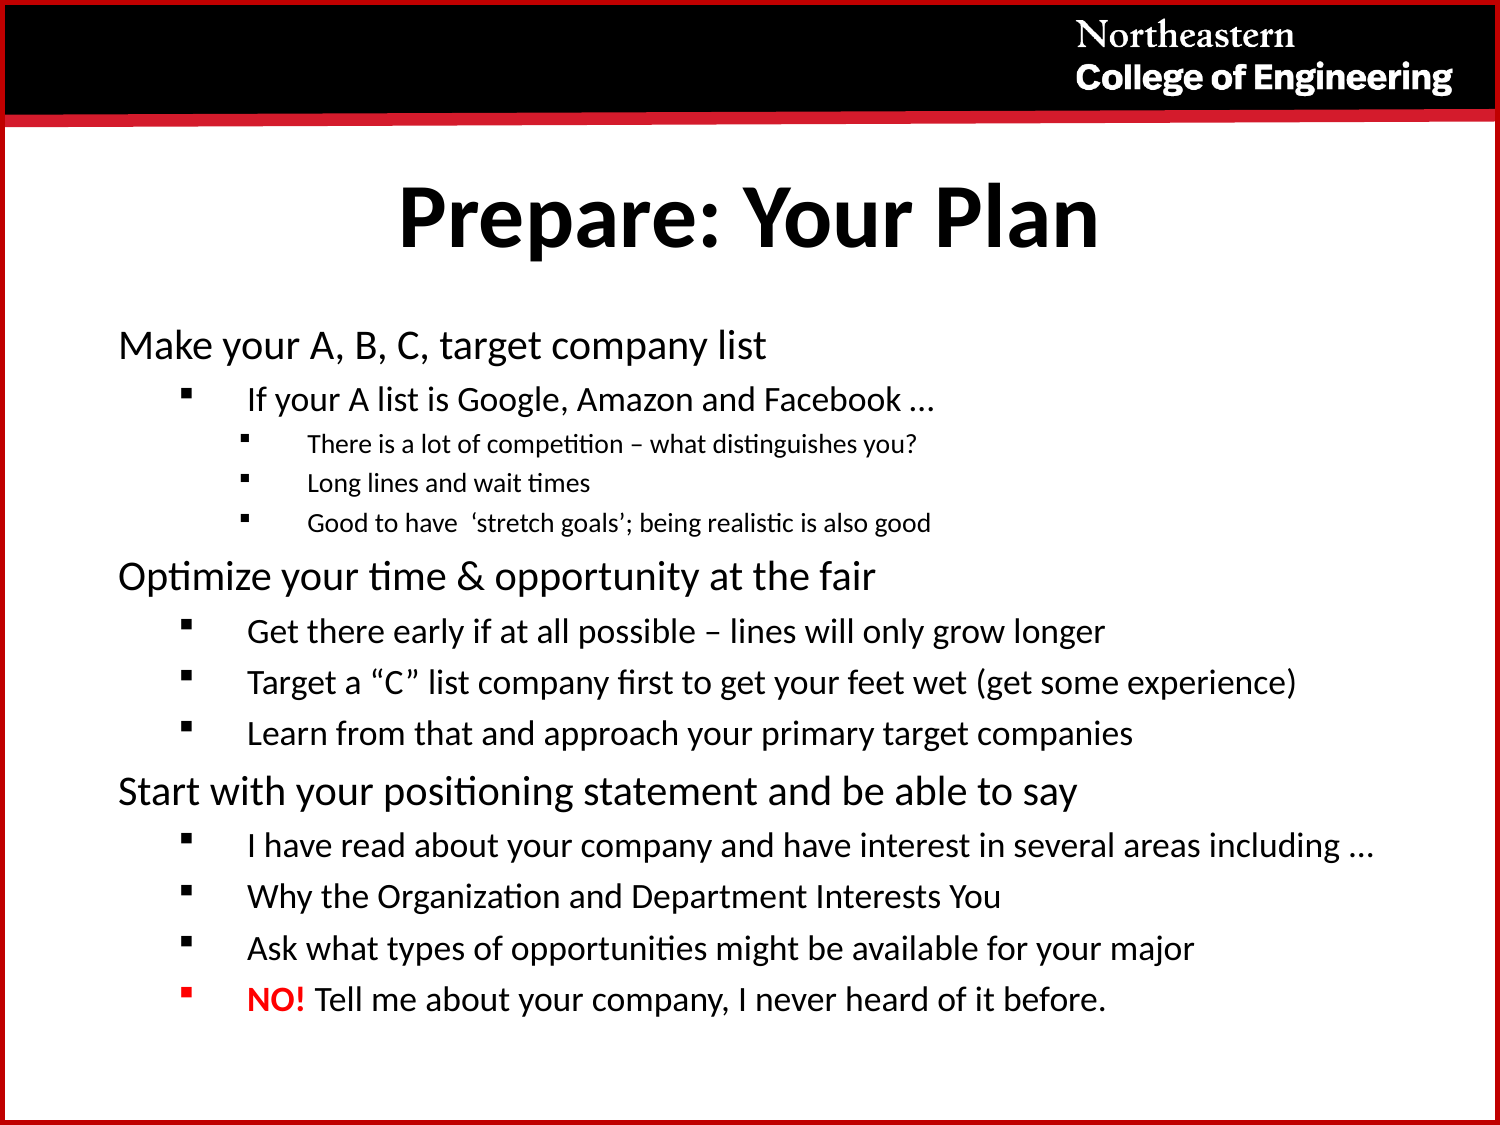

# Prepare: Your Plan
Make your A, B, C, target company list
If your A list is Google, Amazon and Facebook …
There is a lot of competition – what distinguishes you?
Long lines and wait times
Good to have  ‘stretch goals’; being realistic is also good
Optimize your time & opportunity at the fair
Get there early if at all possible – lines will only grow longer
Target a “C” list company first to get your feet wet (get some experience)
Learn from that and approach your primary target companies
Start with your positioning statement and be able to say
I have read about your company and have interest in several areas including ...
Why the Organization and Department Interests You
Ask what types of opportunities might be available for your major
NO! Tell me about your company, I never heard of it before.